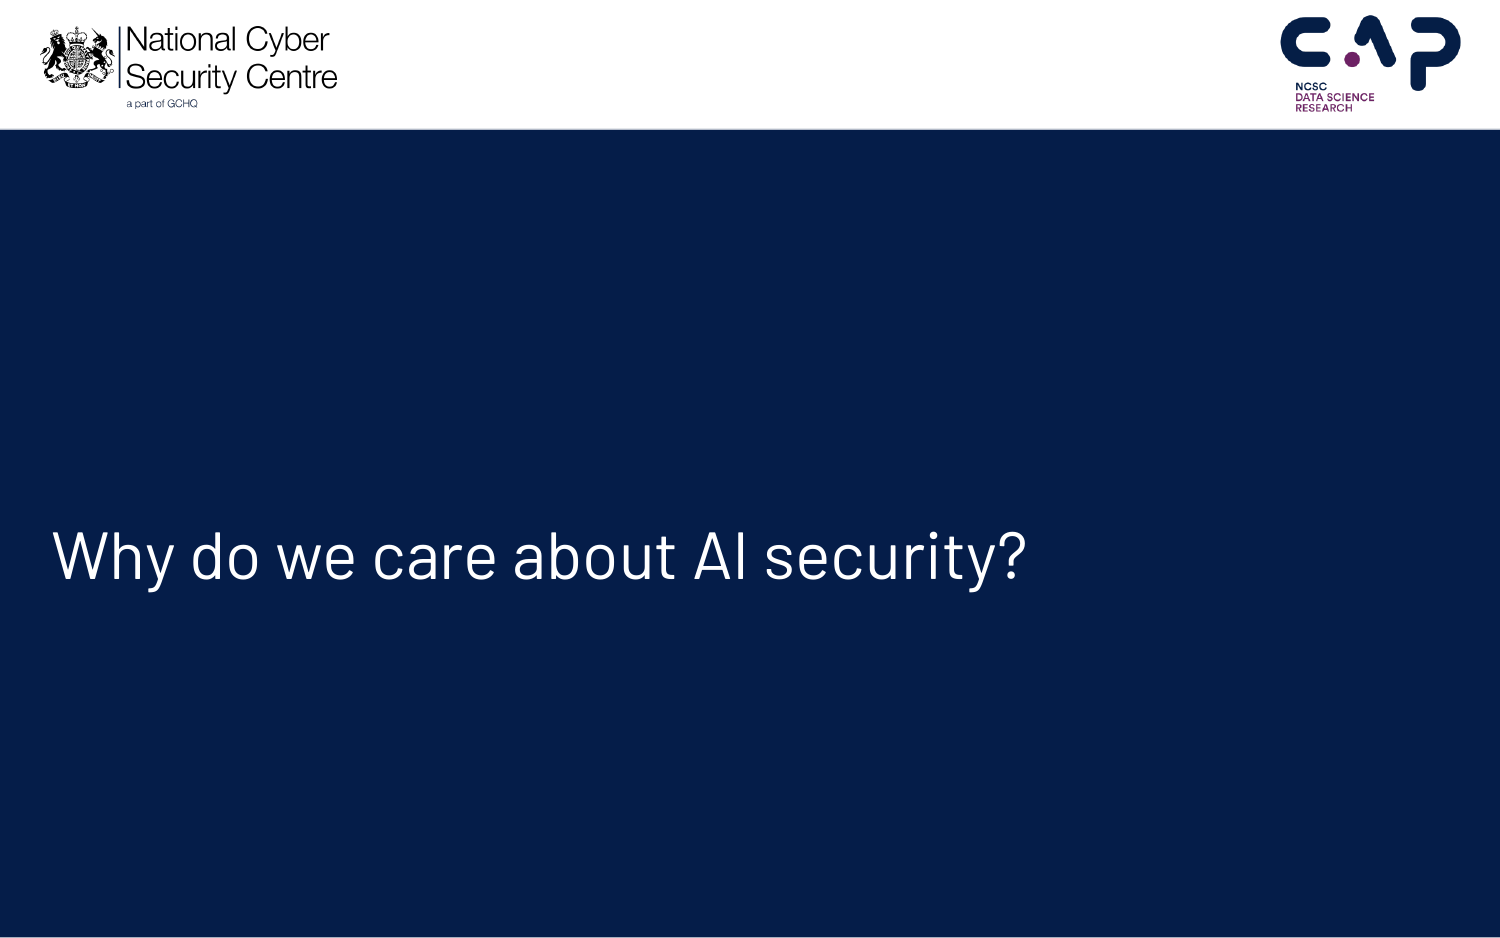

# Why do we care about AI security?